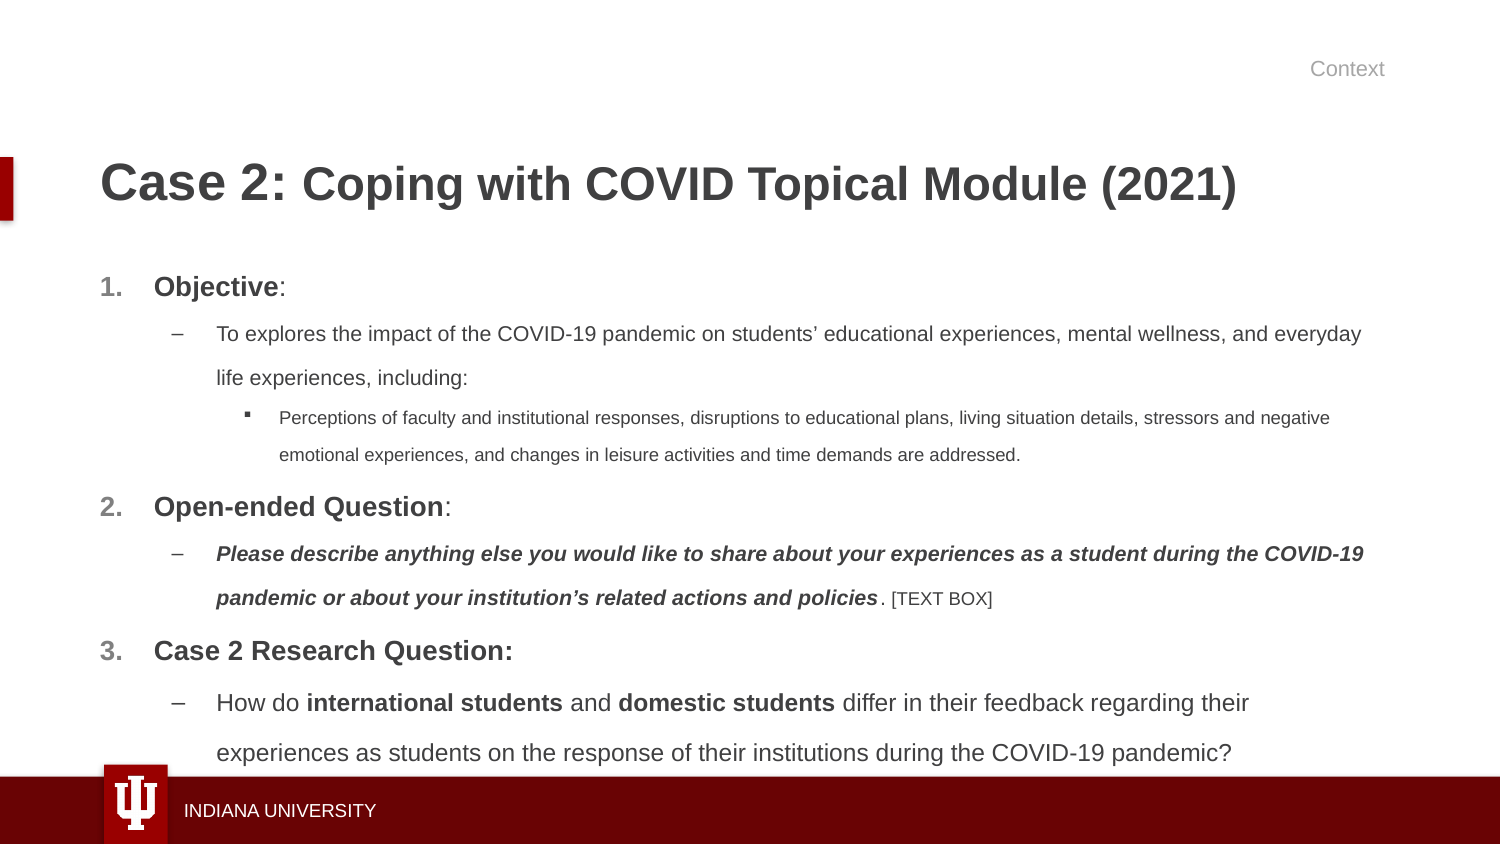

Context
# Case 2: Coping with COVID Topical Module (2021)
Objective:
To explores the impact of the COVID-19 pandemic on students’ educational experiences, mental wellness, and everyday life experiences, including:
Perceptions of faculty and institutional responses, disruptions to educational plans, living situation details, stressors and negative emotional experiences, and changes in leisure activities and time demands are addressed.
Open-ended Question:
Please describe anything else you would like to share about your experiences as a student during the COVID-19 pandemic or about your institution’s related actions and policies. [TEXT BOX]
Case 2 Research Question:
How do international students and domestic students differ in their feedback regarding their experiences as students on the response of their institutions during the COVID-19 pandemic?